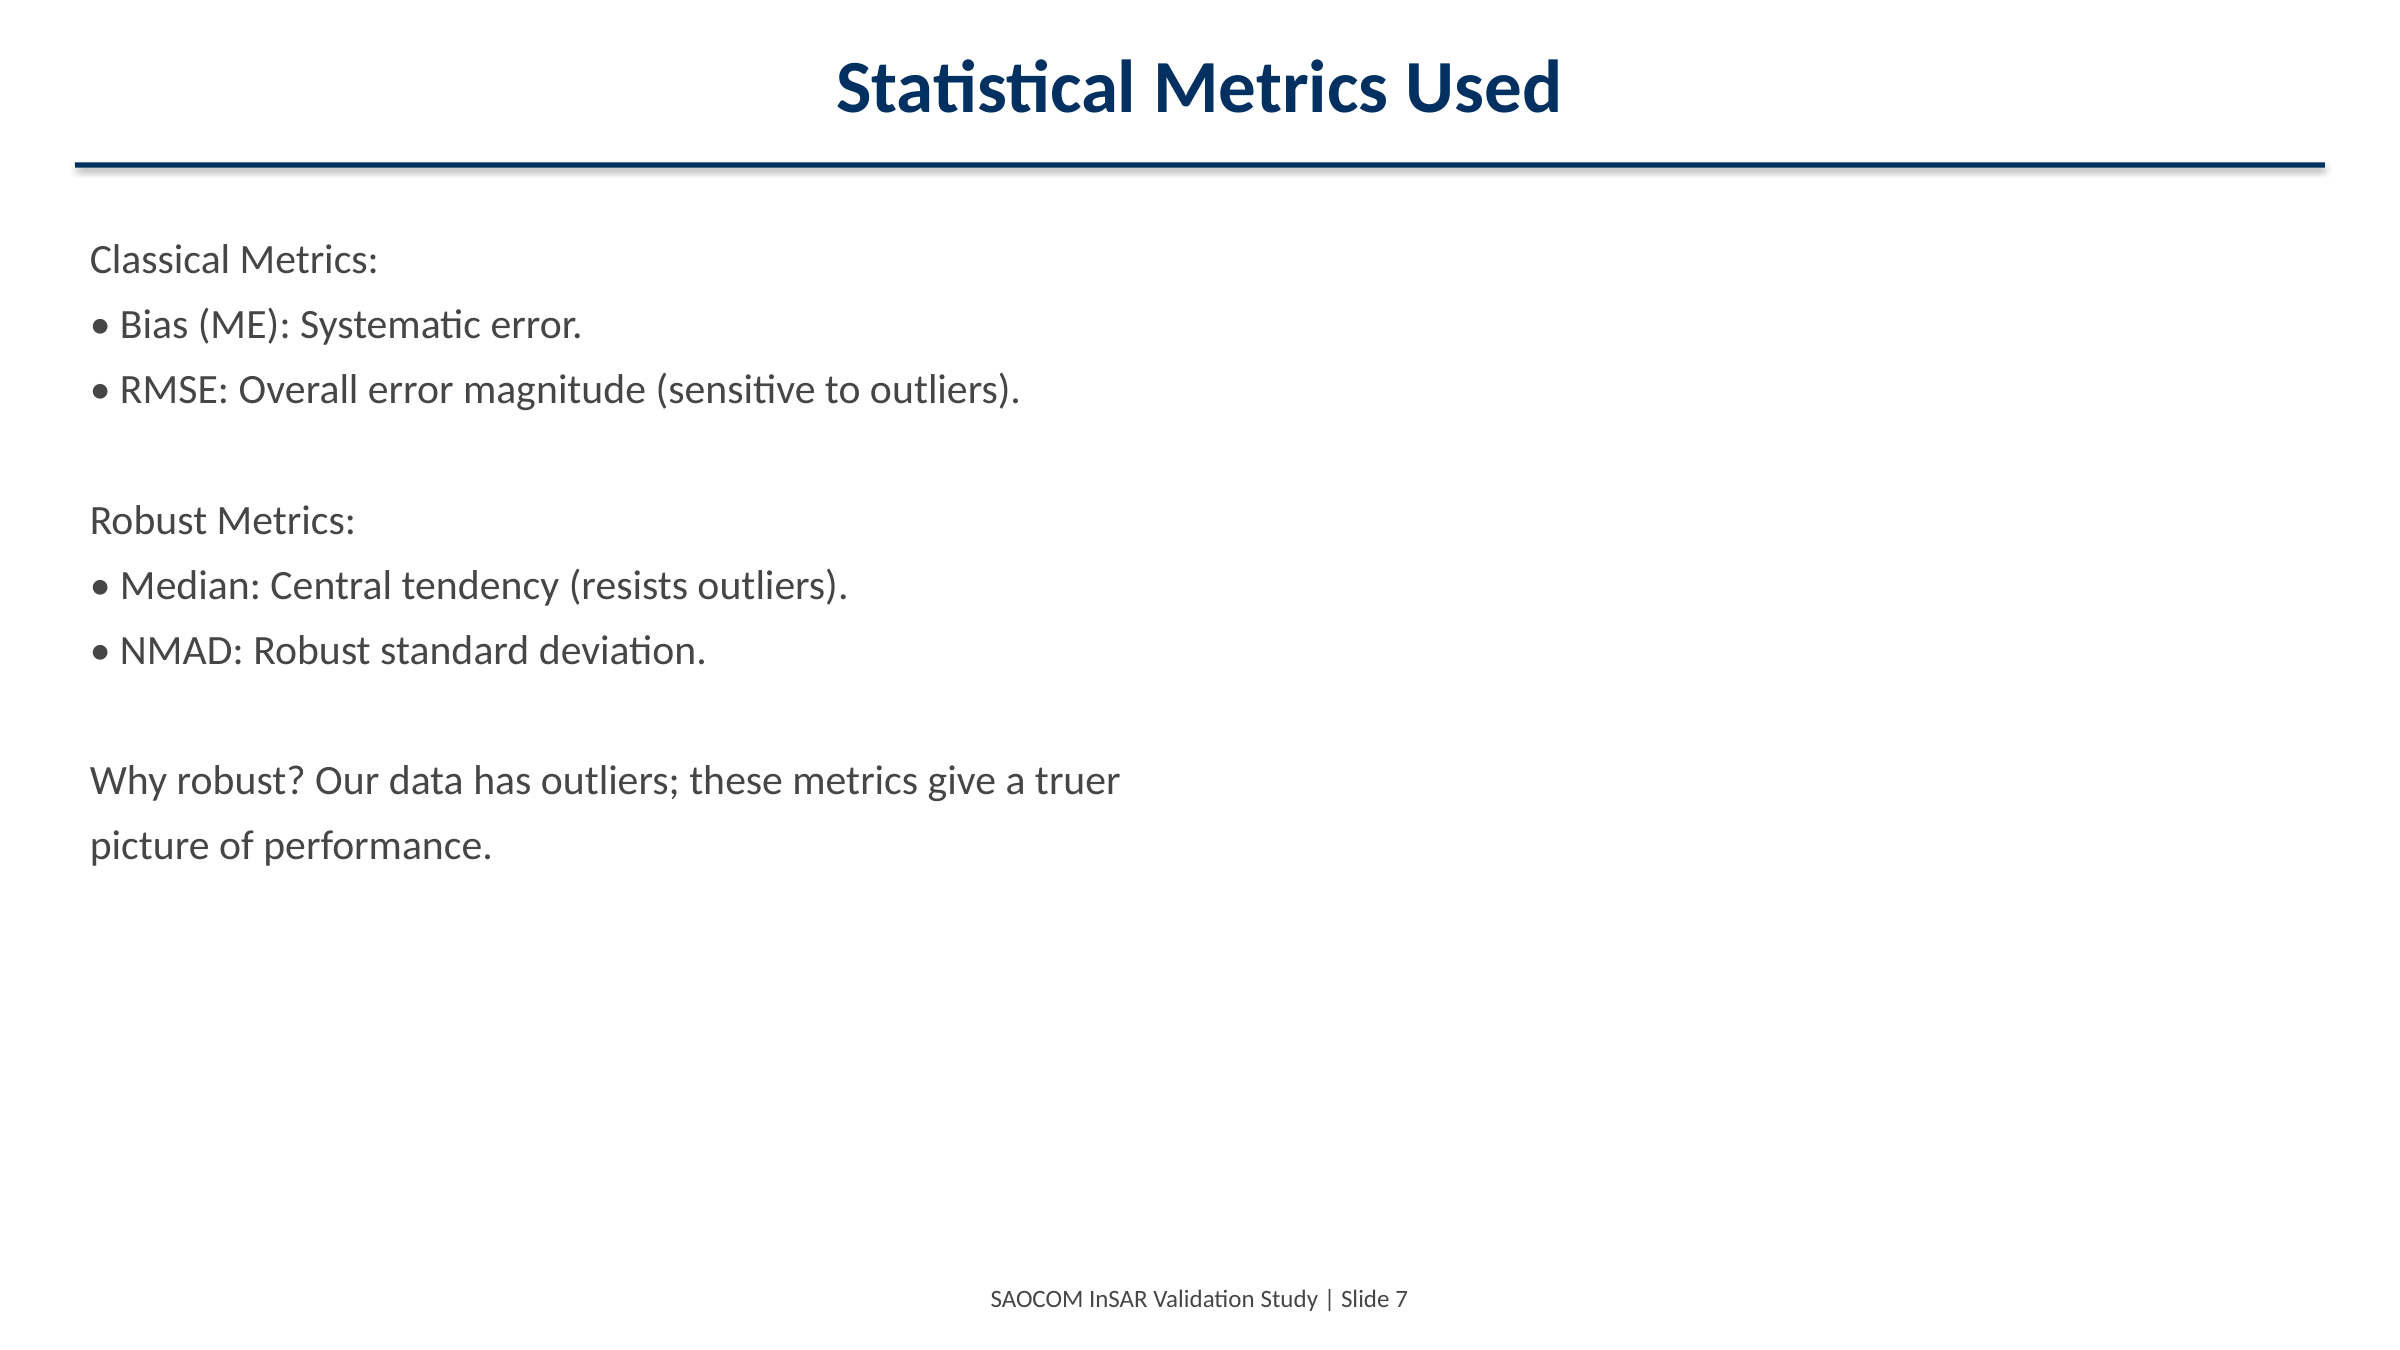

Statistical Metrics Used

Classical Metrics:
• Bias (ME): Systematic error.
• RMSE: Overall error magnitude (sensitive to outliers).
Robust Metrics:
• Median: Central tendency (resists outliers).
• NMAD: Robust standard deviation.
Why robust? Our data has outliers; these metrics give a truer picture of performance.
SAOCOM InSAR Validation Study | Slide 7